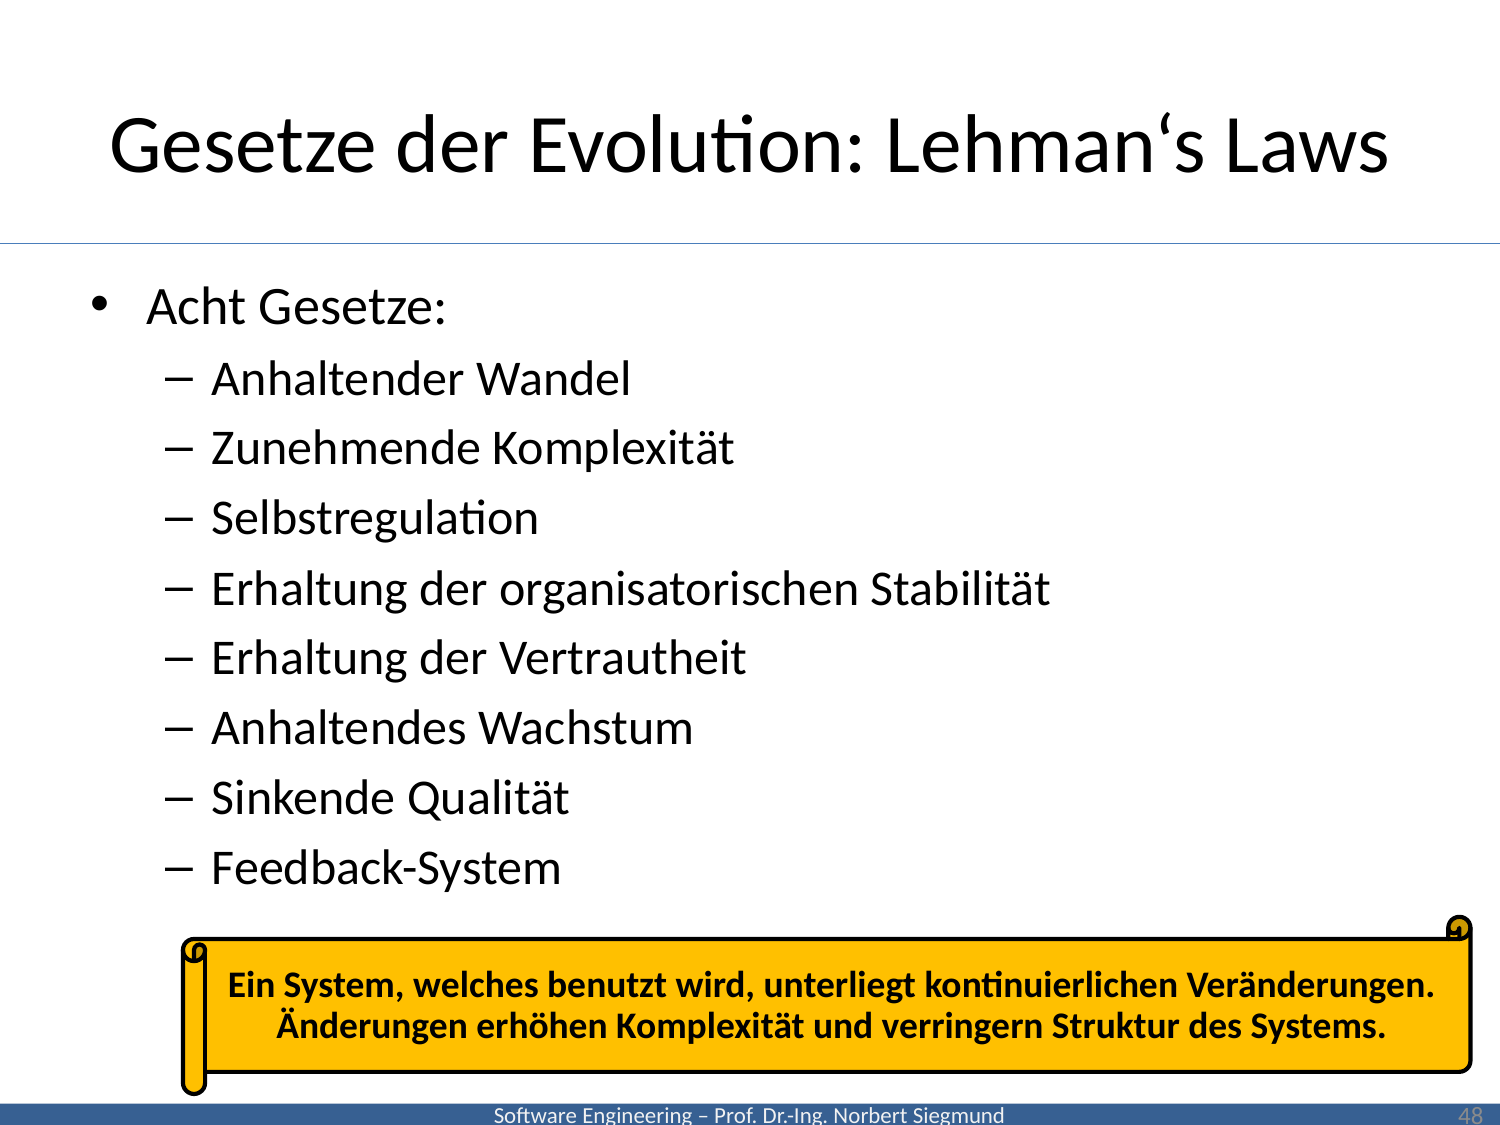

# Gesetze der Evolution: Lehman‘s Laws
Acht Gesetze:
Anhaltender Wandel
Zunehmende Komplexität
Selbstregulation
Erhaltung der organisatorischen Stabilität
Erhaltung der Vertrautheit
Anhaltendes Wachstum
Sinkende Qualität
Feedback-System
Ein System, welches benutzt wird, unterliegt kontinuierlichen Veränderungen.
Änderungen erhöhen Komplexität und verringern Struktur des Systems.
48